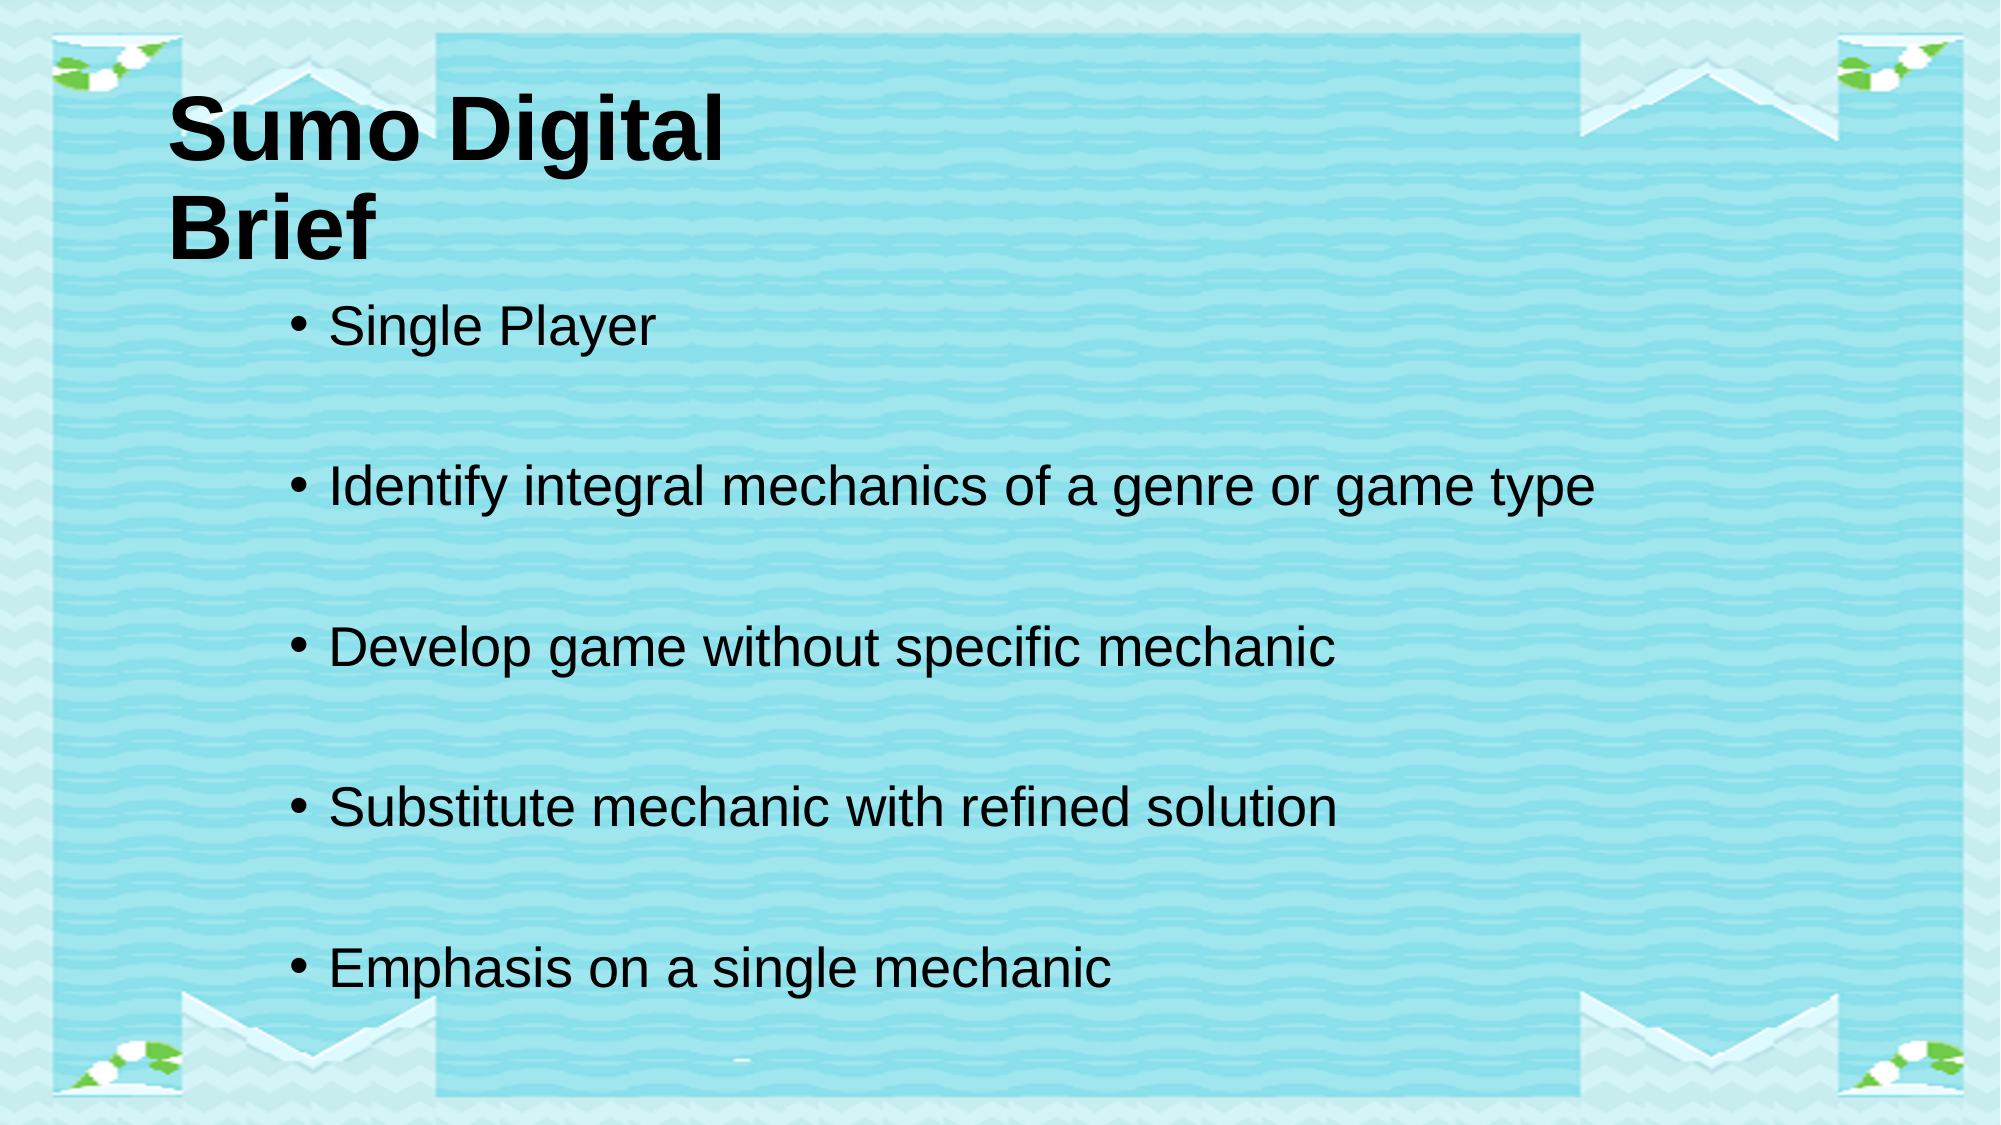

# Sumo Digital Brief
Single Player

Identify integral mechanics of a genre or game type

Develop game without specific mechanic

Substitute mechanic with refined solution

Emphasis on a single mechanic